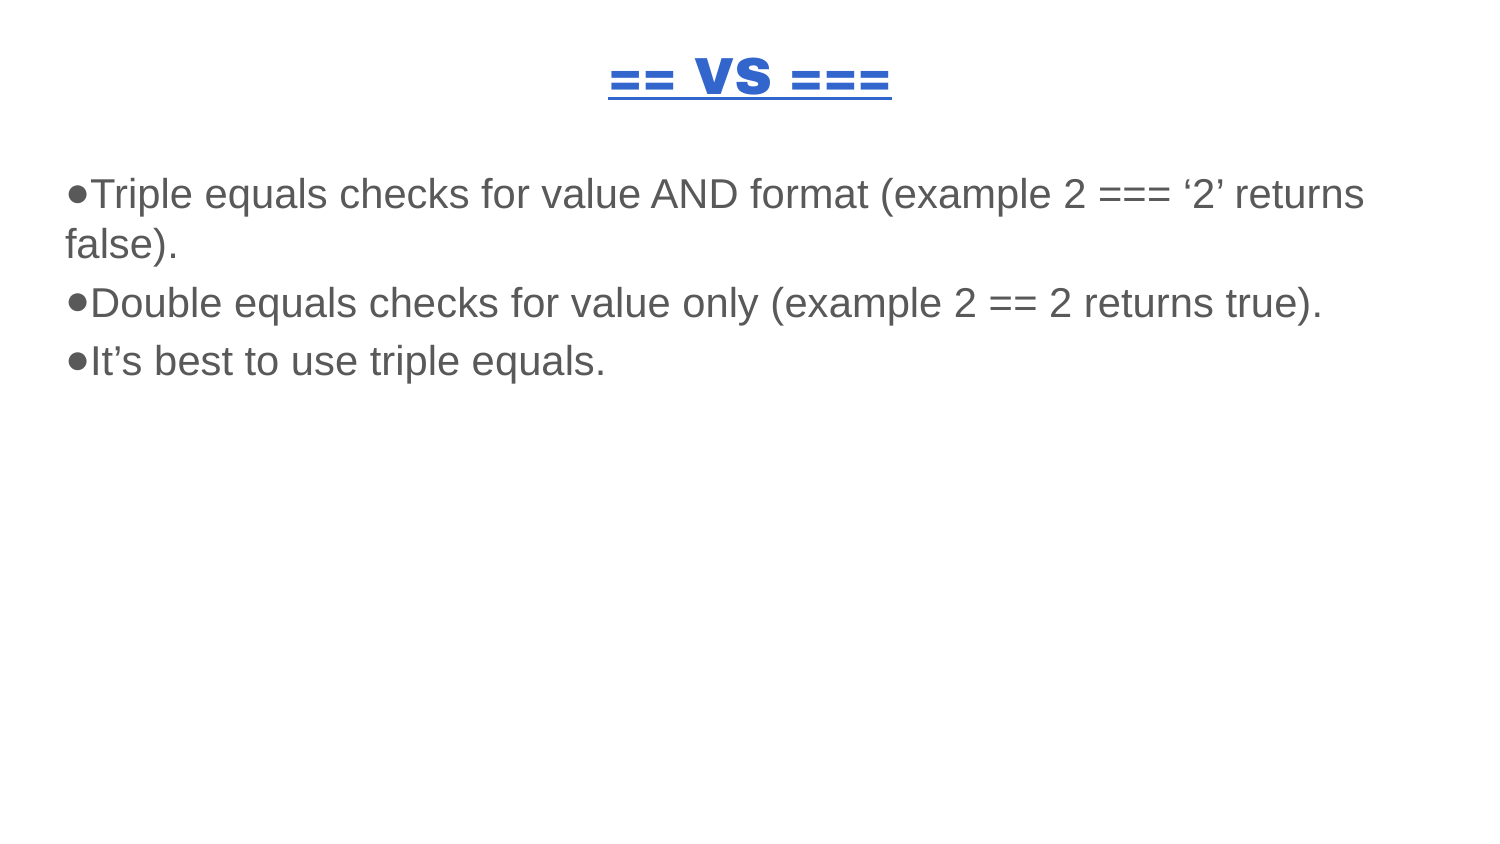

# == VS ===
Triple equals checks for value AND format (example 2 === ‘2’ returns false).
Double equals checks for value only (example 2 == 2 returns true).
It’s best to use triple equals.